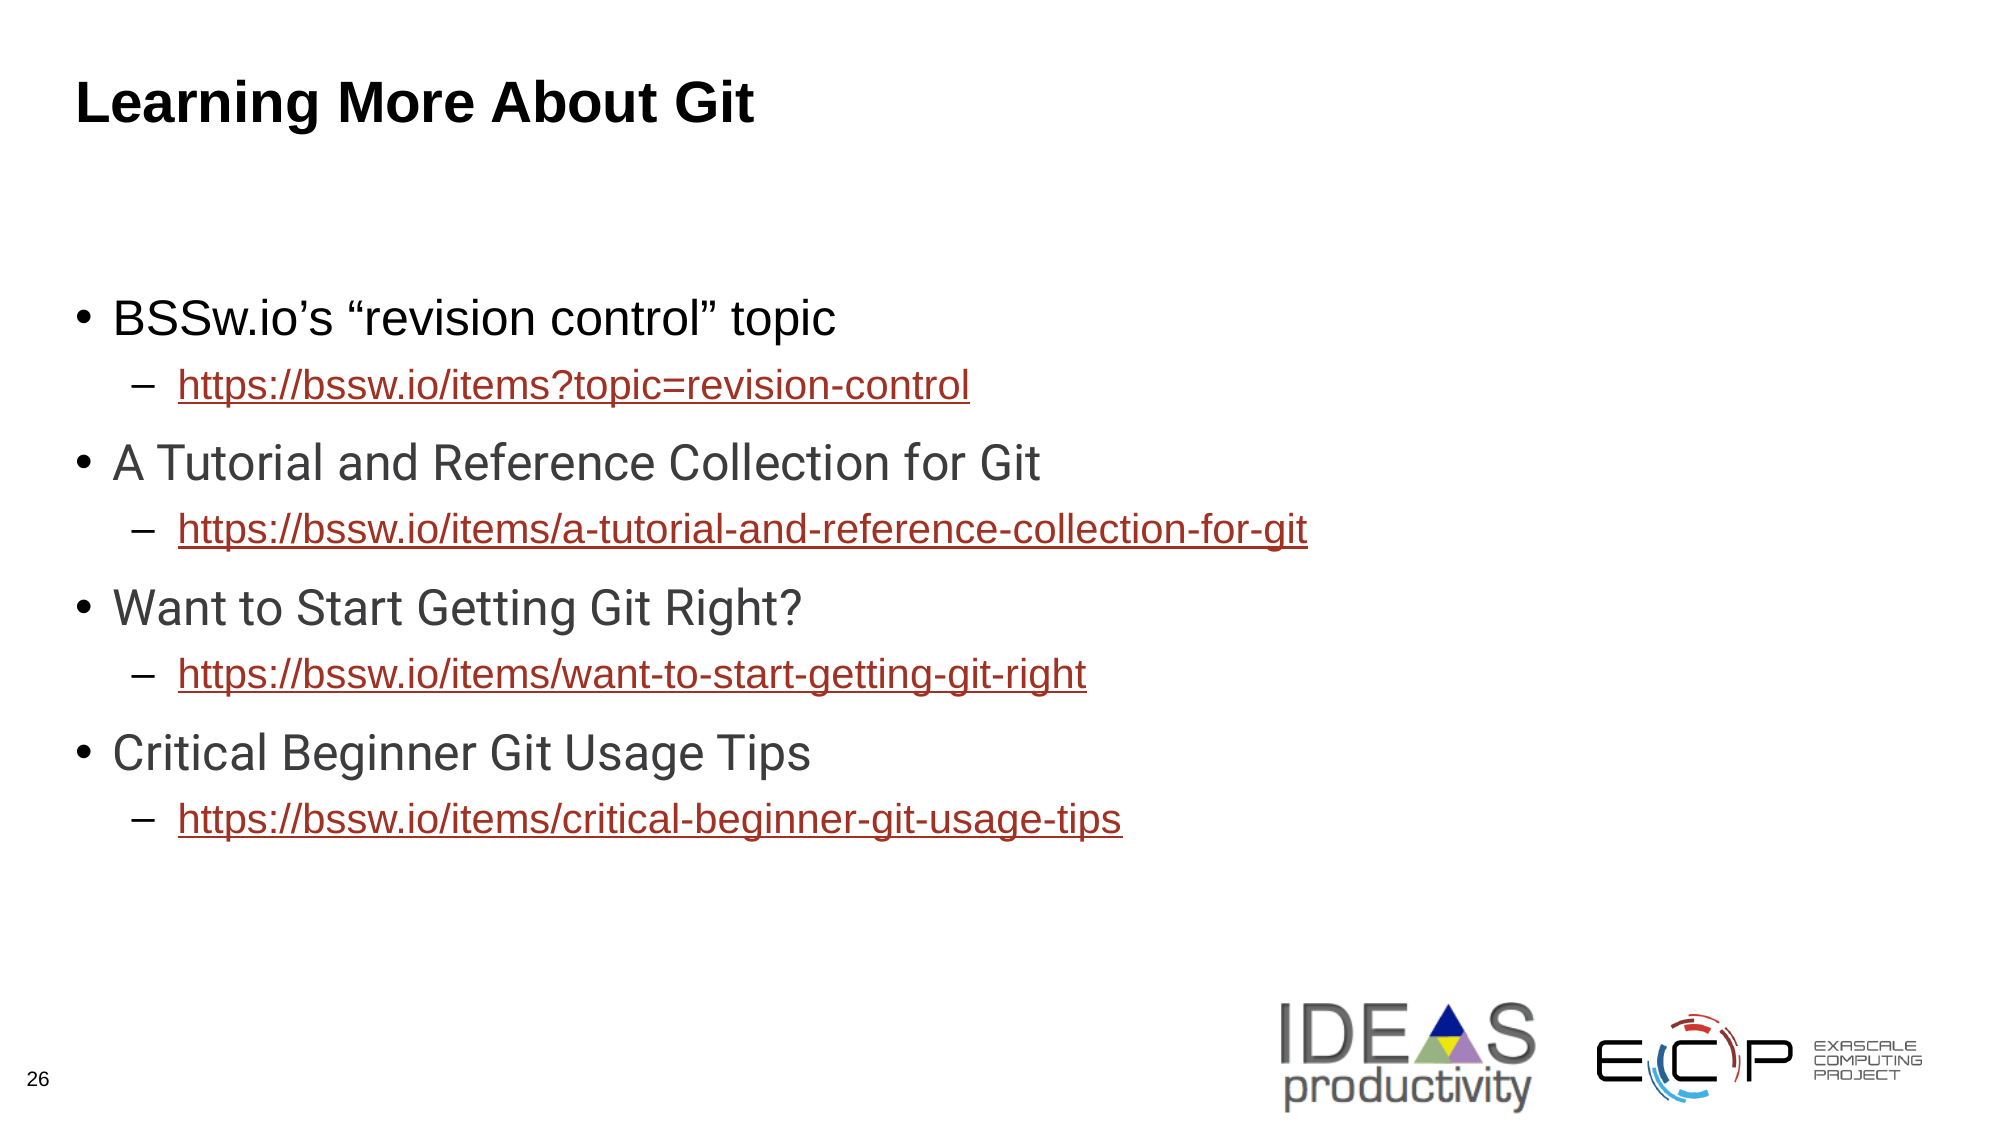

# Learning More About Git
BSSw.io’s “revision control” topic
https://bssw.io/items?topic=revision-control
A Tutorial and Reference Collection for Git
https://bssw.io/items/a-tutorial-and-reference-collection-for-git
Want to Start Getting Git Right?
https://bssw.io/items/want-to-start-getting-git-right
Critical Beginner Git Usage Tips
https://bssw.io/items/critical-beginner-git-usage-tips